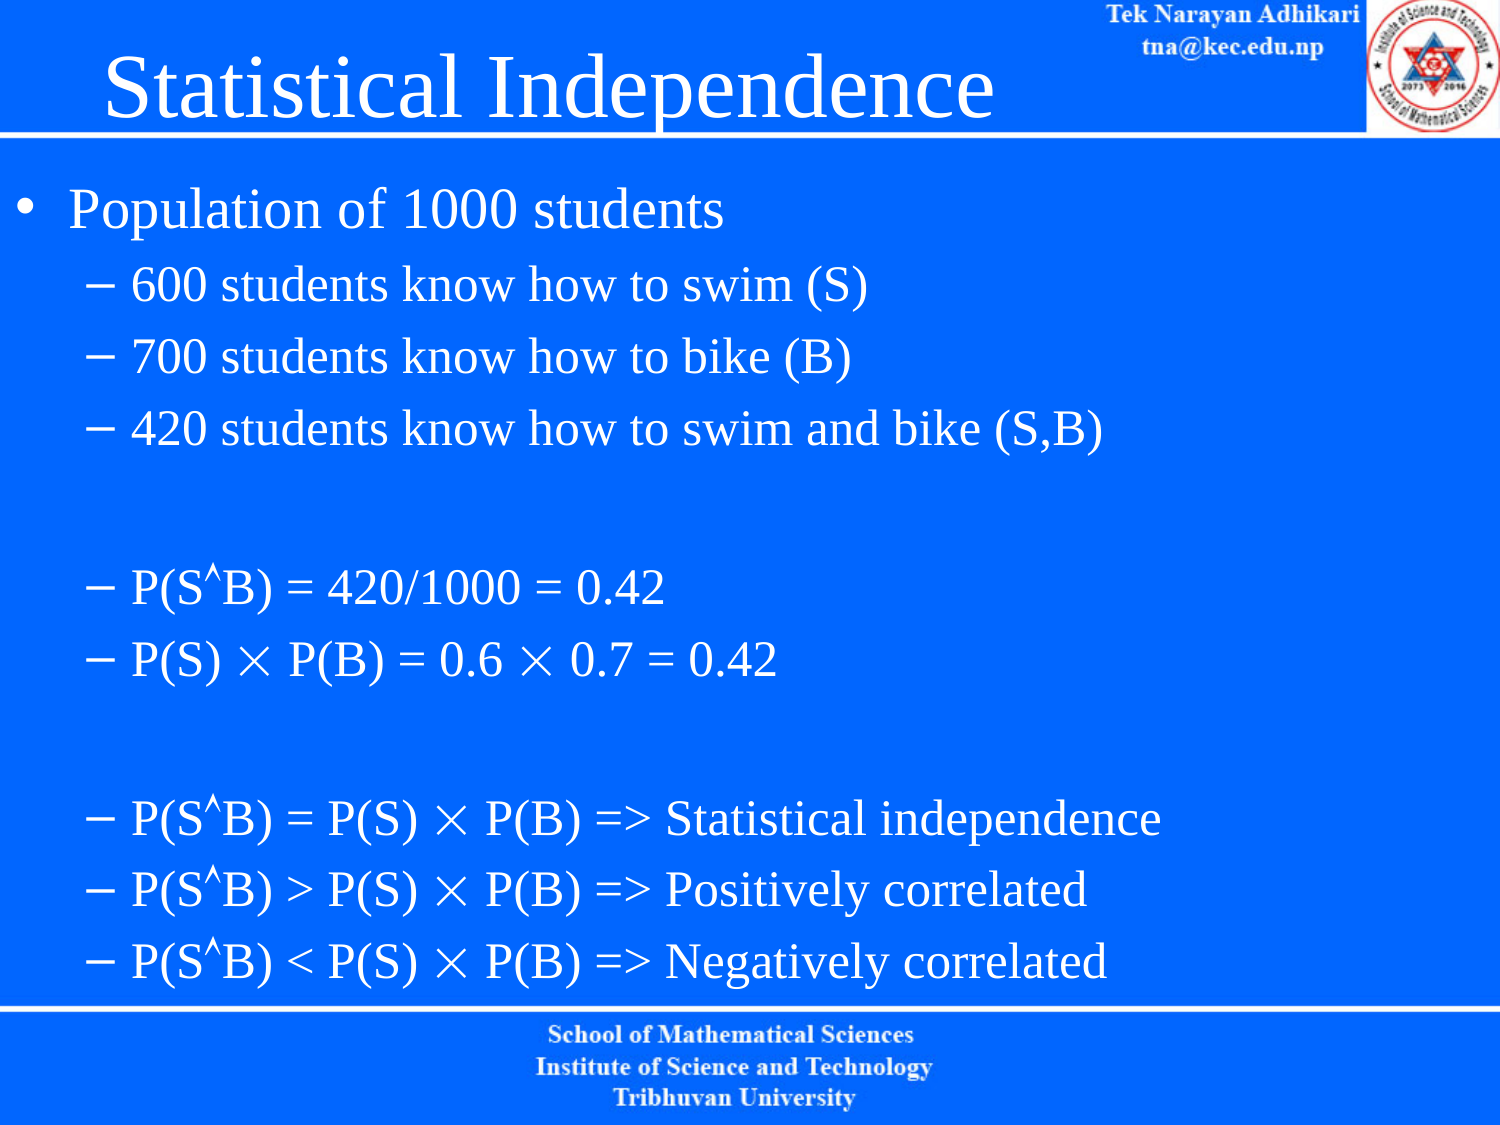

# Statistical Independence
Population of 1000 students
600 students know how to swim (S)
700 students know how to bike (B)
420 students know how to swim and bike (S,B)

P(S∧B) = 420/1000 = 0.42
P(S) × P(B) = 0.6 × 0.7 = 0.42

P(S∧B) = P(S) × P(B) => Statistical independence
P(S∧B) > P(S) × P(B) => Positively correlated
P(S∧B) < P(S) × P(B) => Negatively correlated